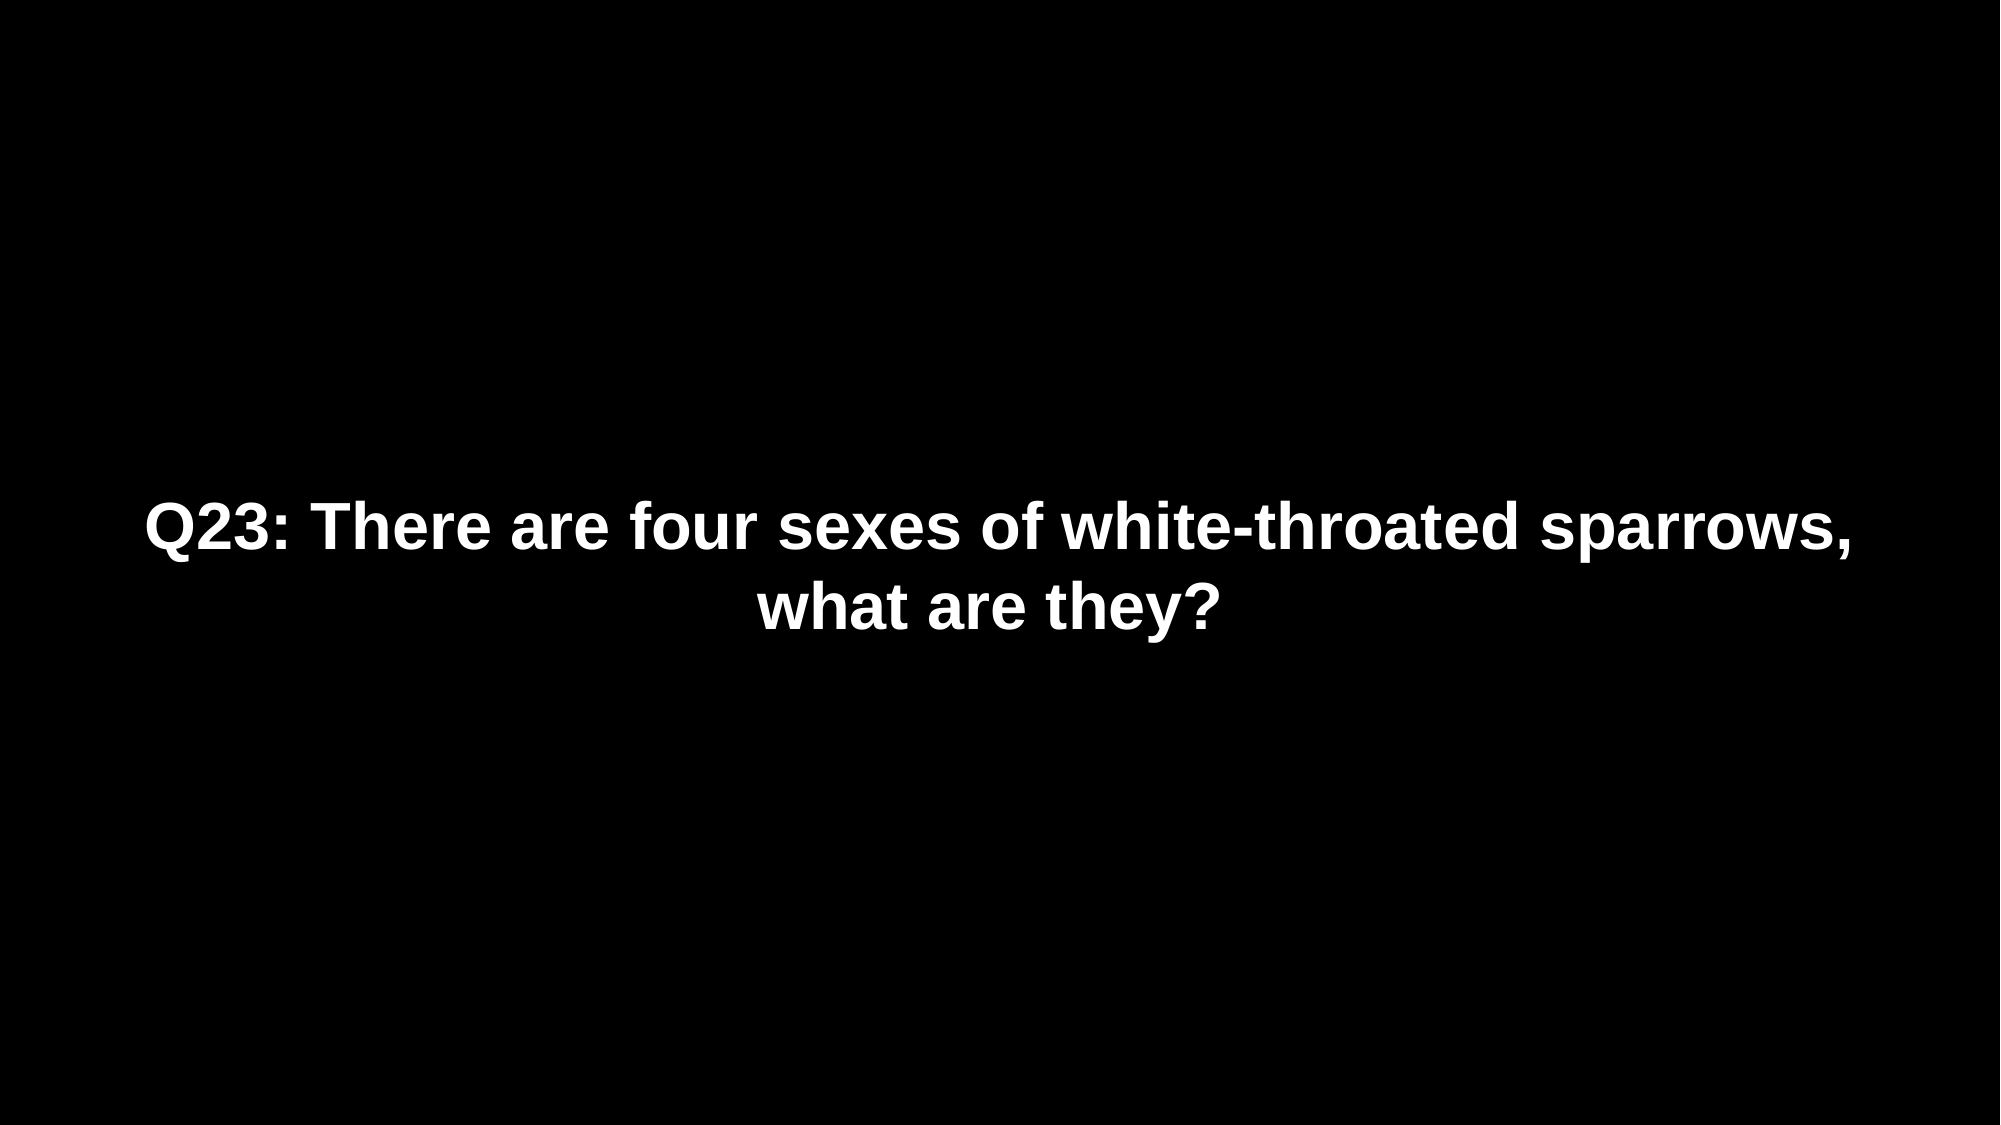

Q23: There are four sexes of white-throated sparrows,
what are they?